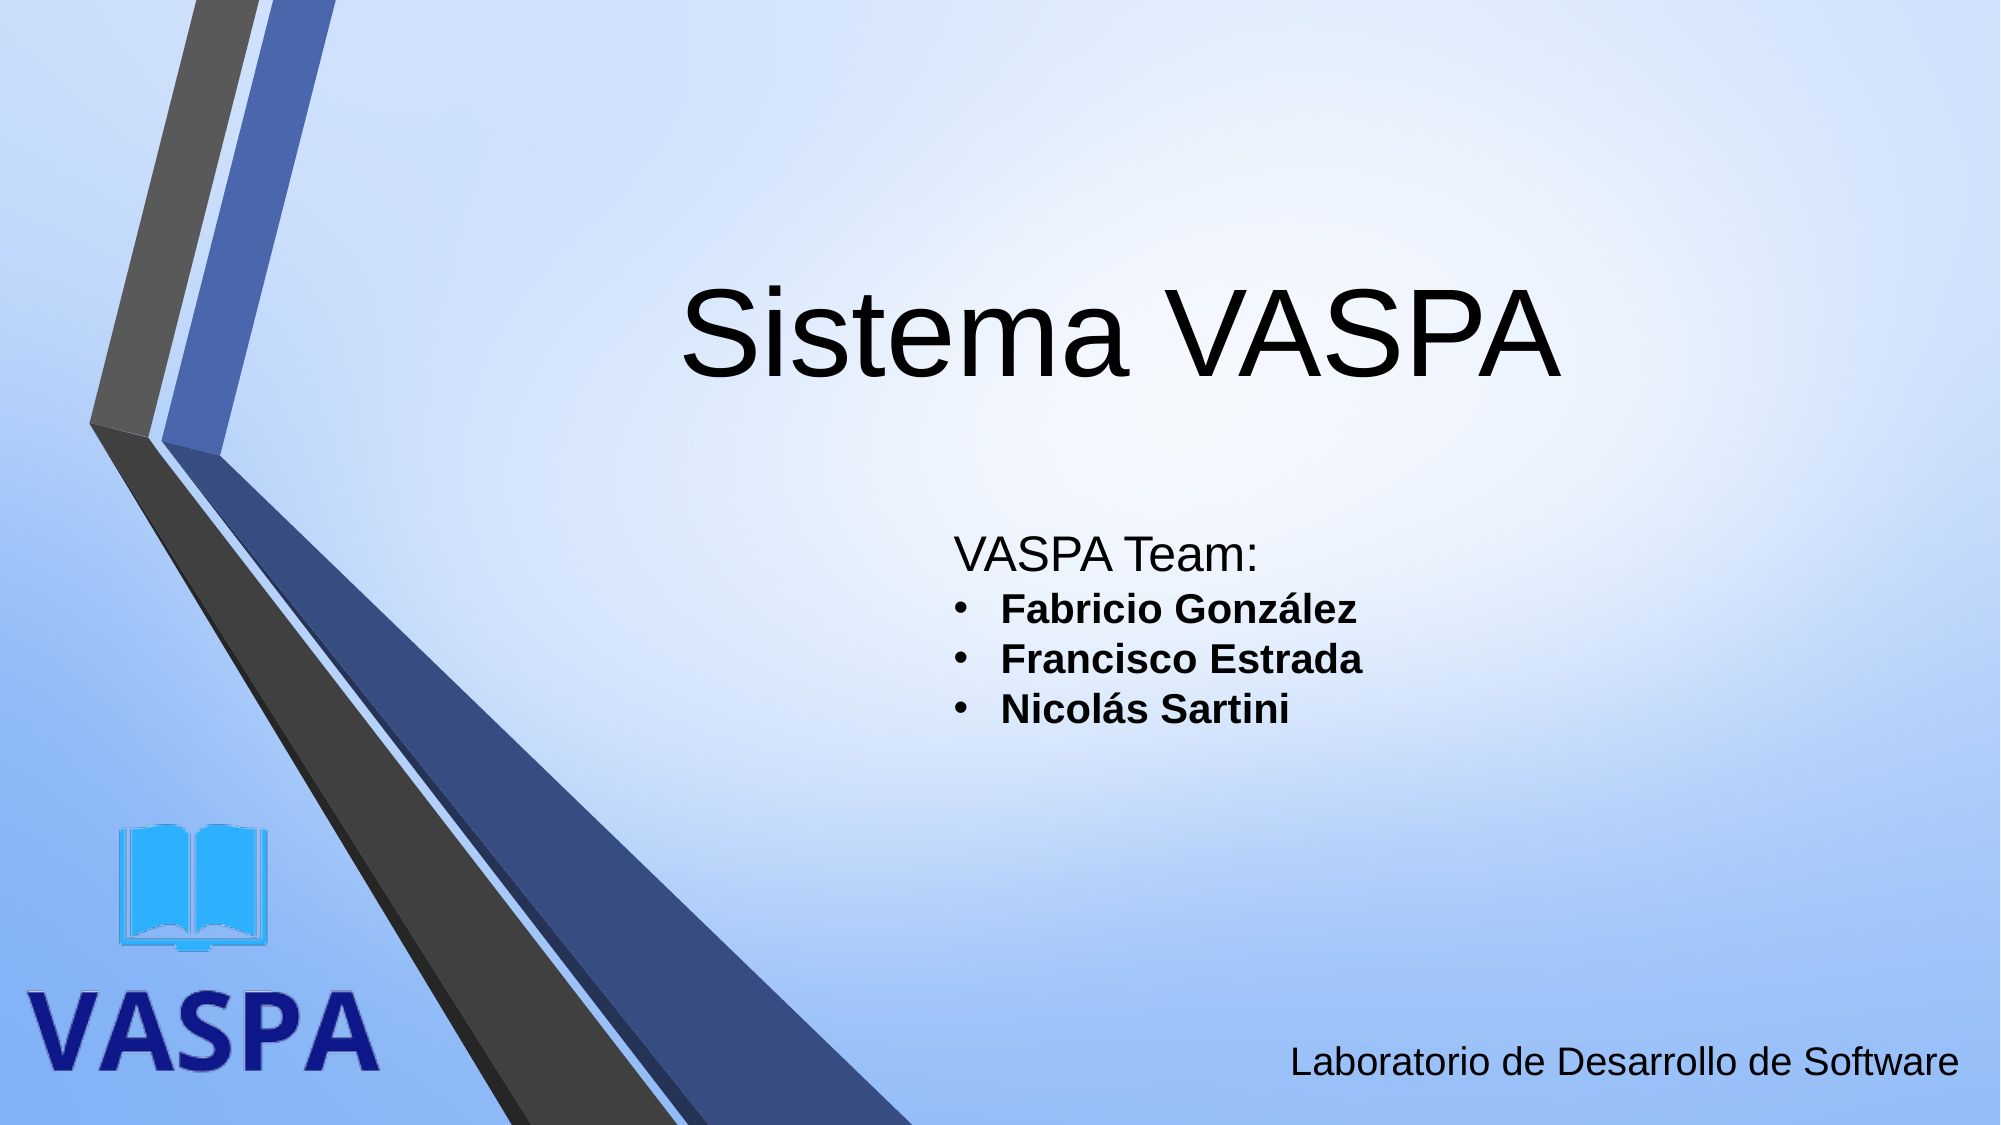

# Sistema VASPA
VASPA Team:
Fabricio González
Francisco Estrada
Nicolás Sartini
Laboratorio de Desarrollo de Software